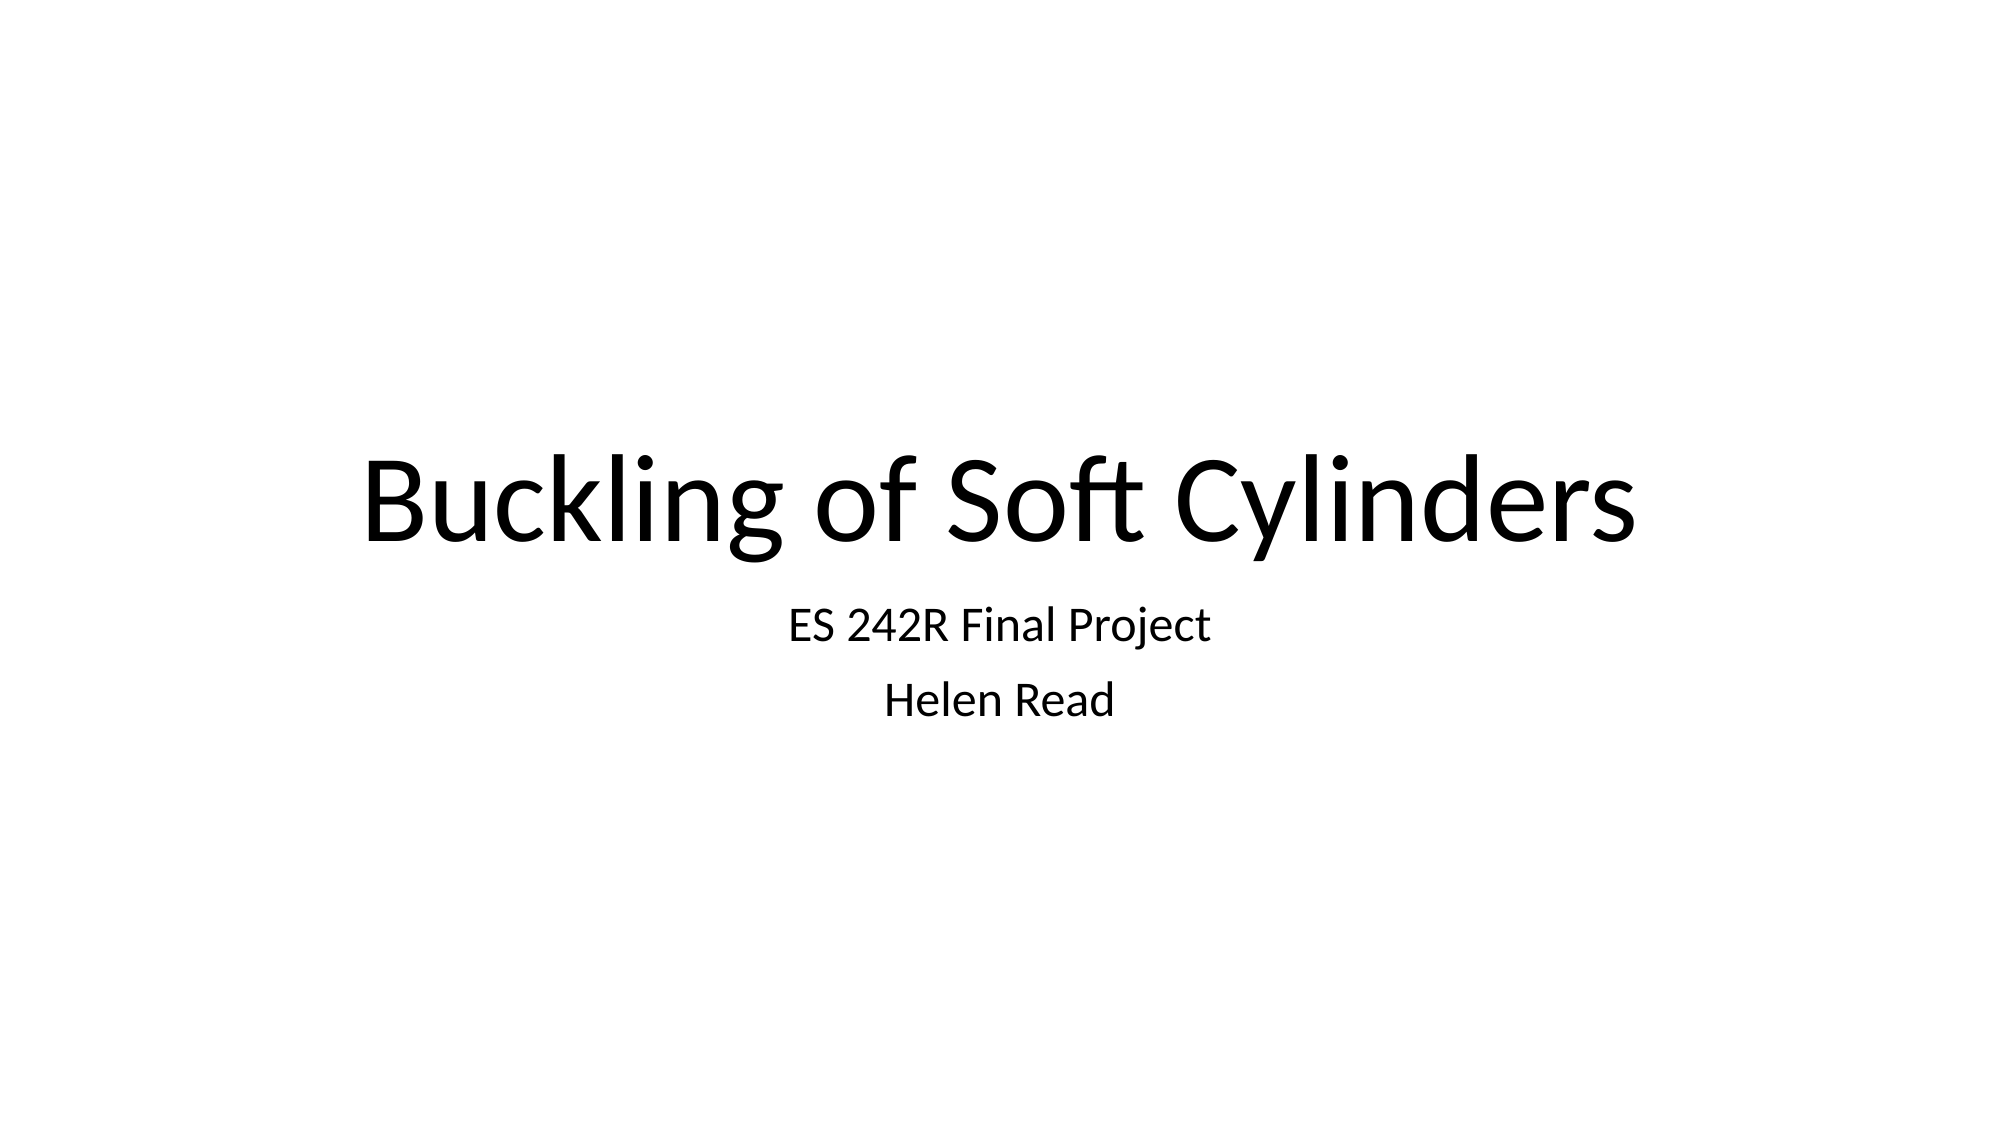

# Buckling of Soft Cylinders
ES 242R Final Project
Helen Read